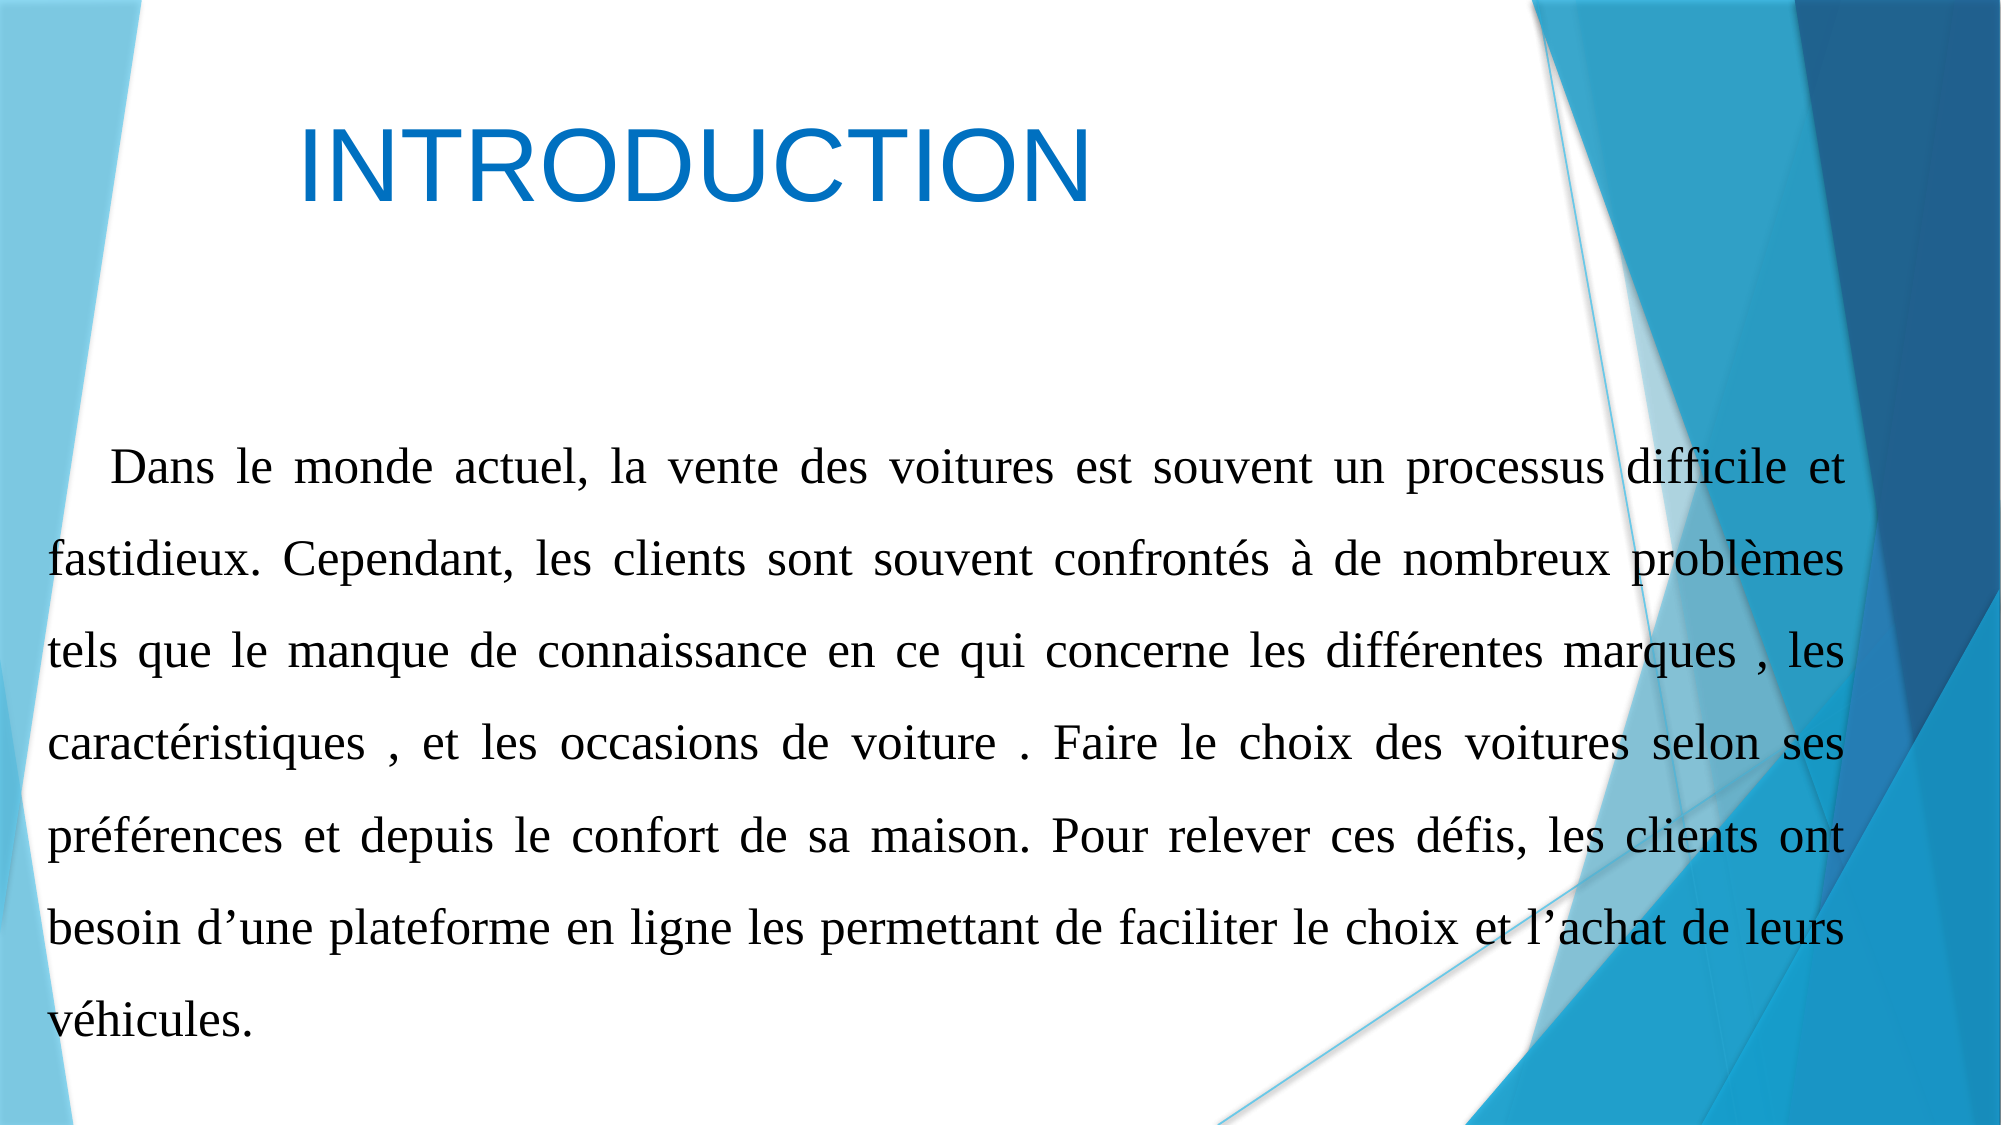

INTRODUCTION
   Dans le monde actuel, la vente des voitures est souvent un processus difficile et fastidieux. Cependant, les clients sont souvent confrontés à de nombreux problèmes tels que le manque de connaissance en ce qui concerne les différentes marques , les caractéristiques , et les occasions de voiture . Faire le choix des voitures selon ses préférences et depuis le confort de sa maison. Pour relever ces défis, les clients ont besoin d’une plateforme en ligne les permettant de faciliter le choix et l’achat de leurs véhicules.